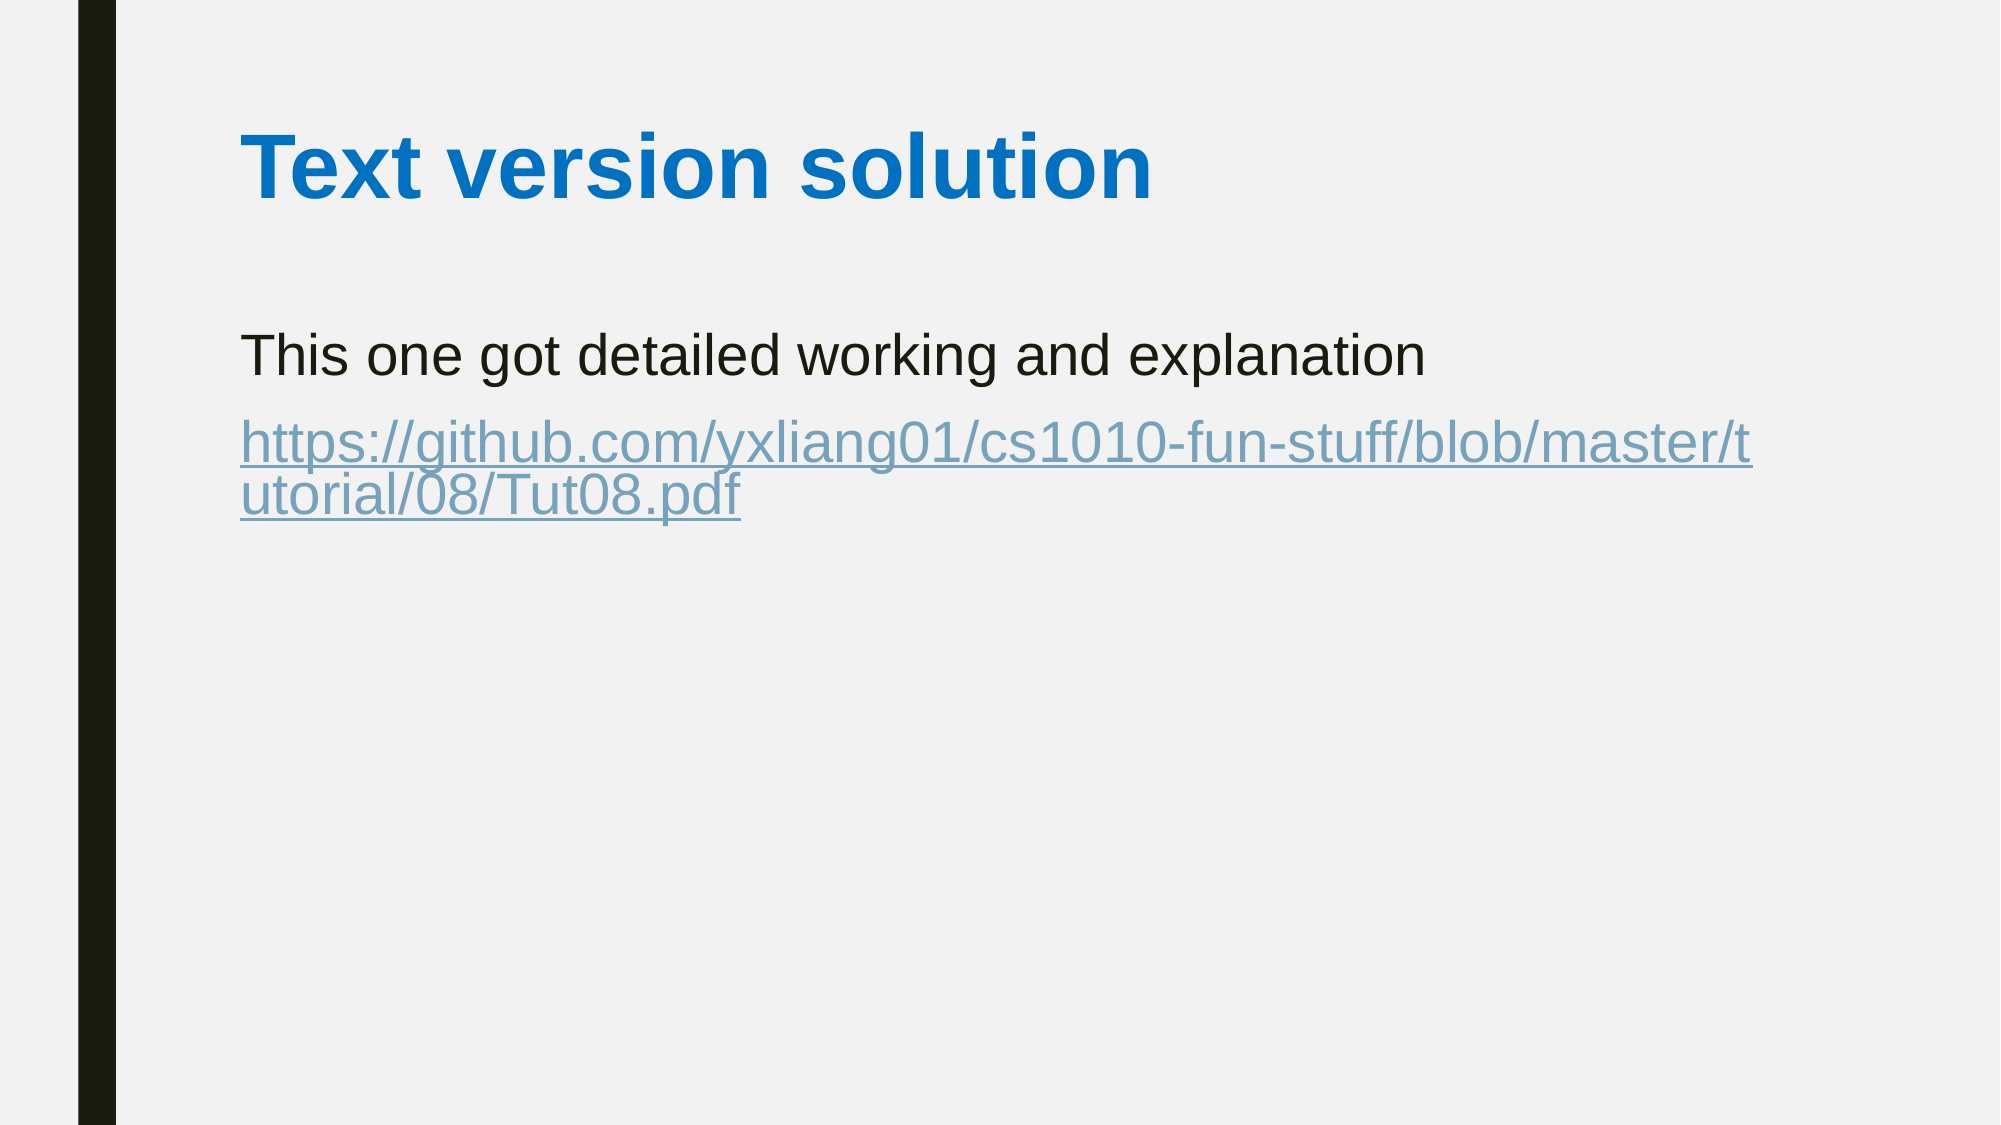

# Text version solution
This one got detailed working and explanation
https://github.com/yxliang01/cs1010-fun-stuff/blob/master/tutorial/08/Tut08.pdf